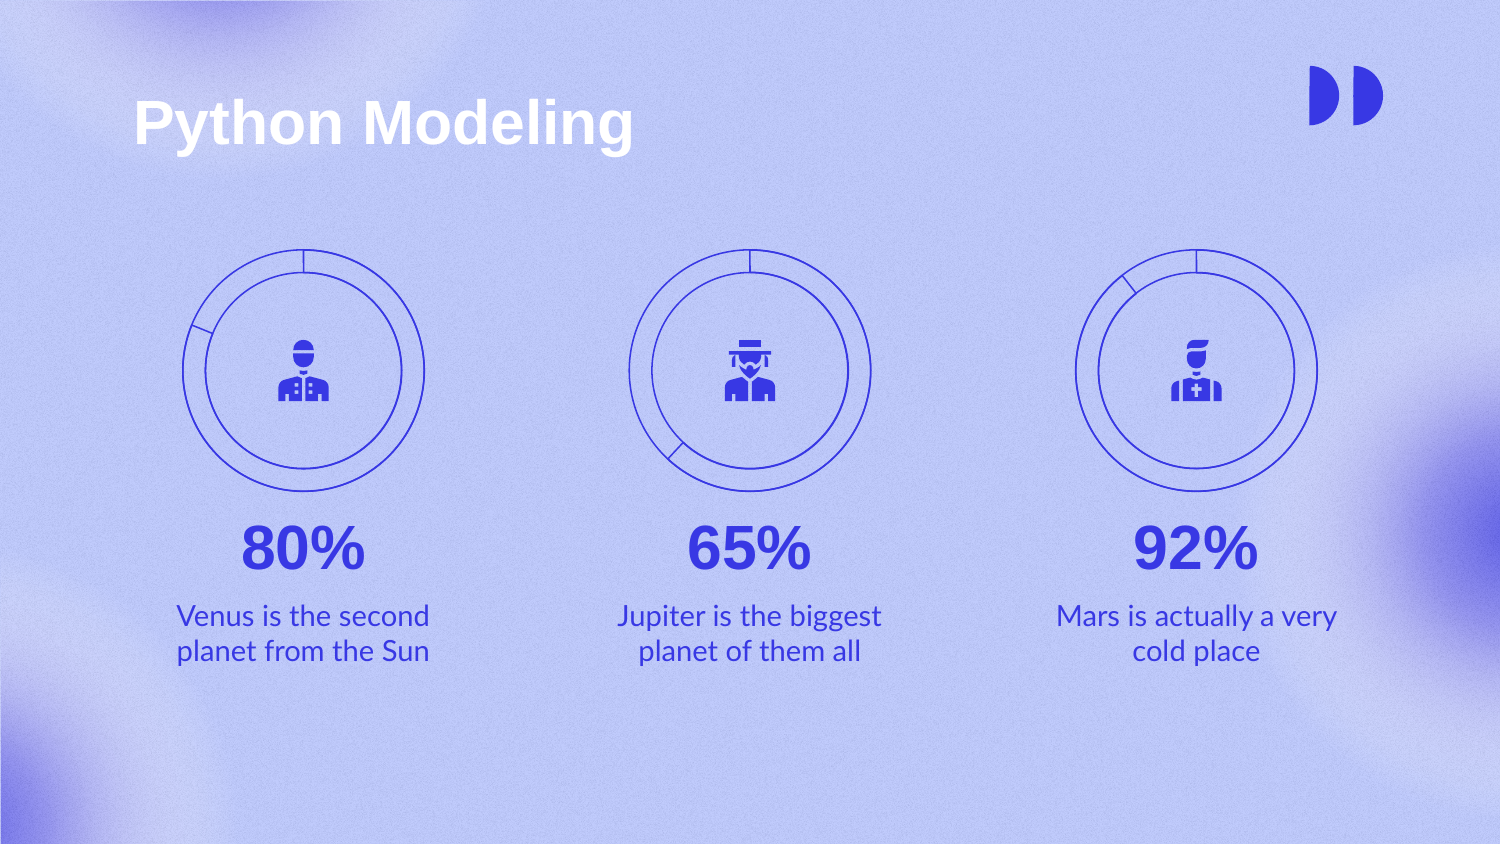

Python Modeling

80%
65%
# 92%
Mars is actually a very cold place
Jupiter is the biggest planet of them all
Venus is the second planet from the Sun